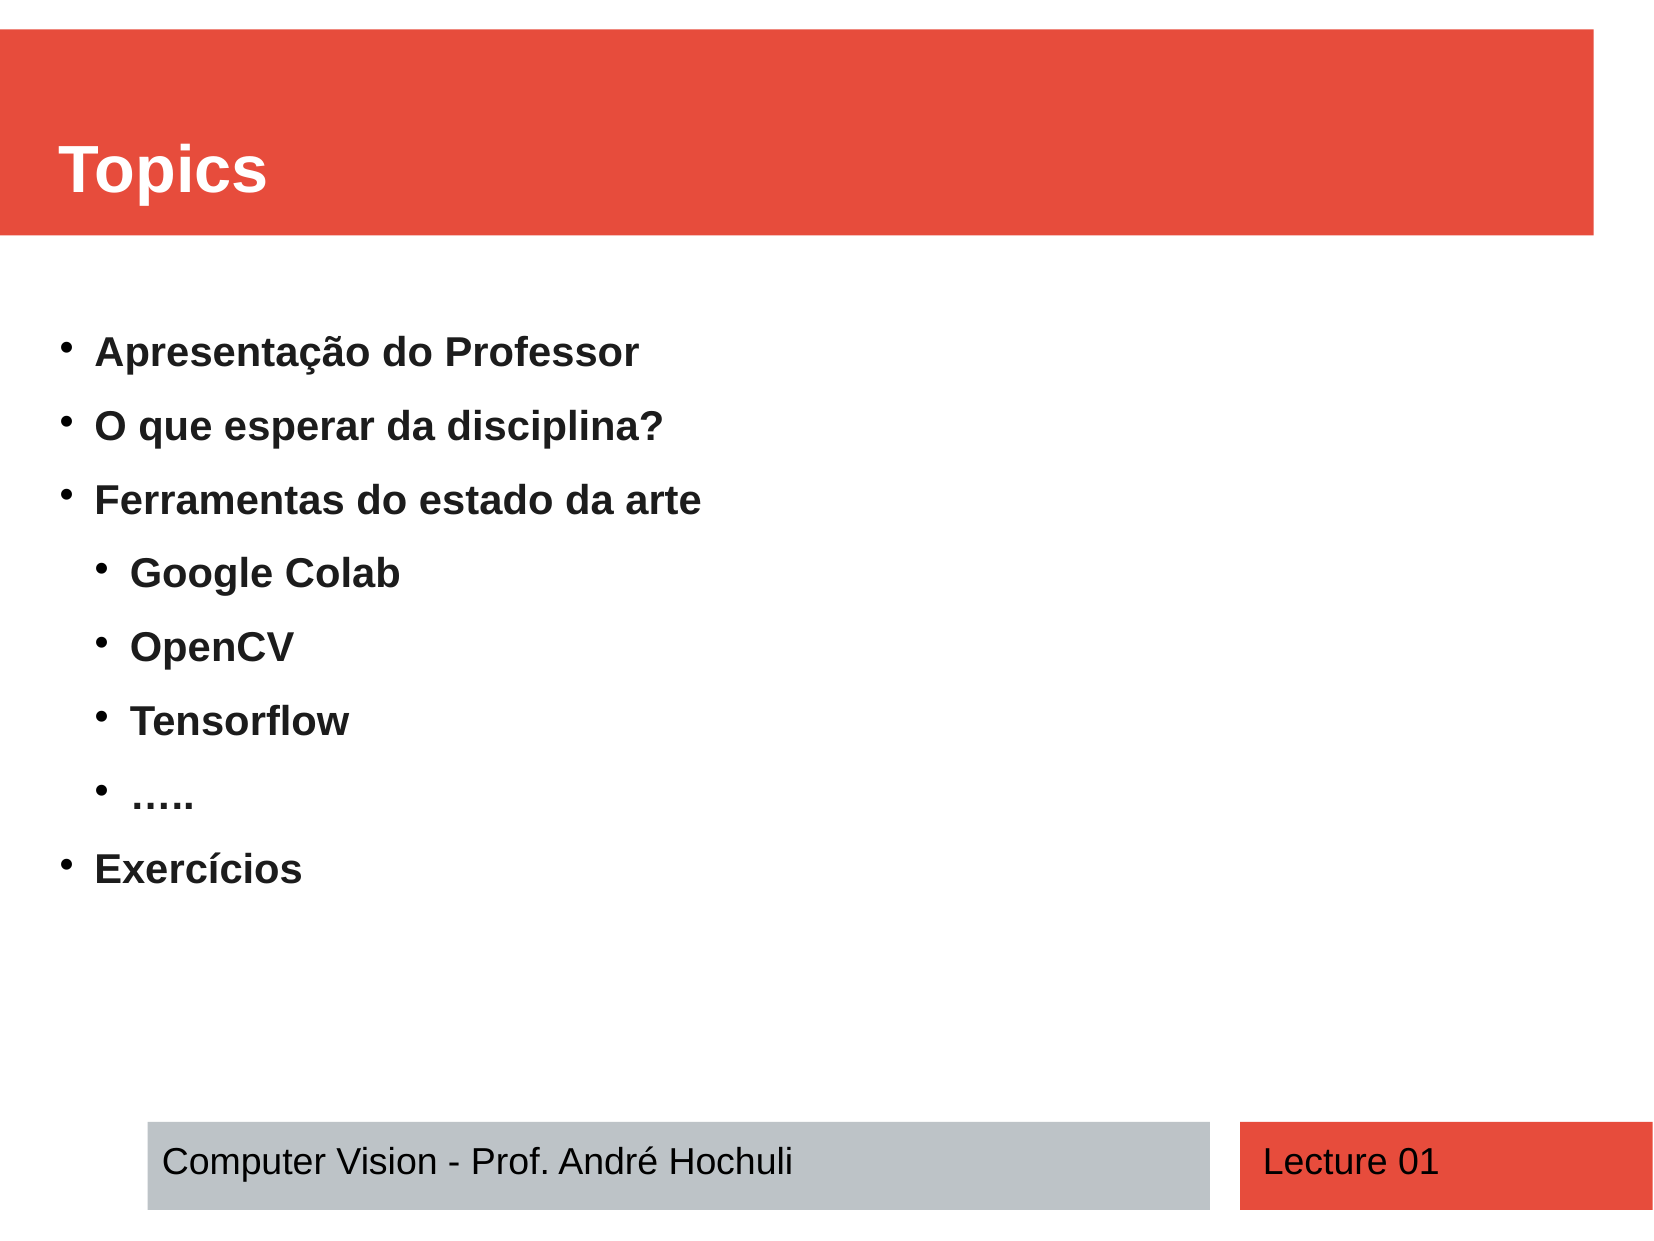

Topics
Apresentação do Professor
O que esperar da disciplina?
Ferramentas do estado da arte
Google Colab
OpenCV
Tensorflow
…..
Exercícios
Computer Vision - Prof. André Hochuli
Lecture 01